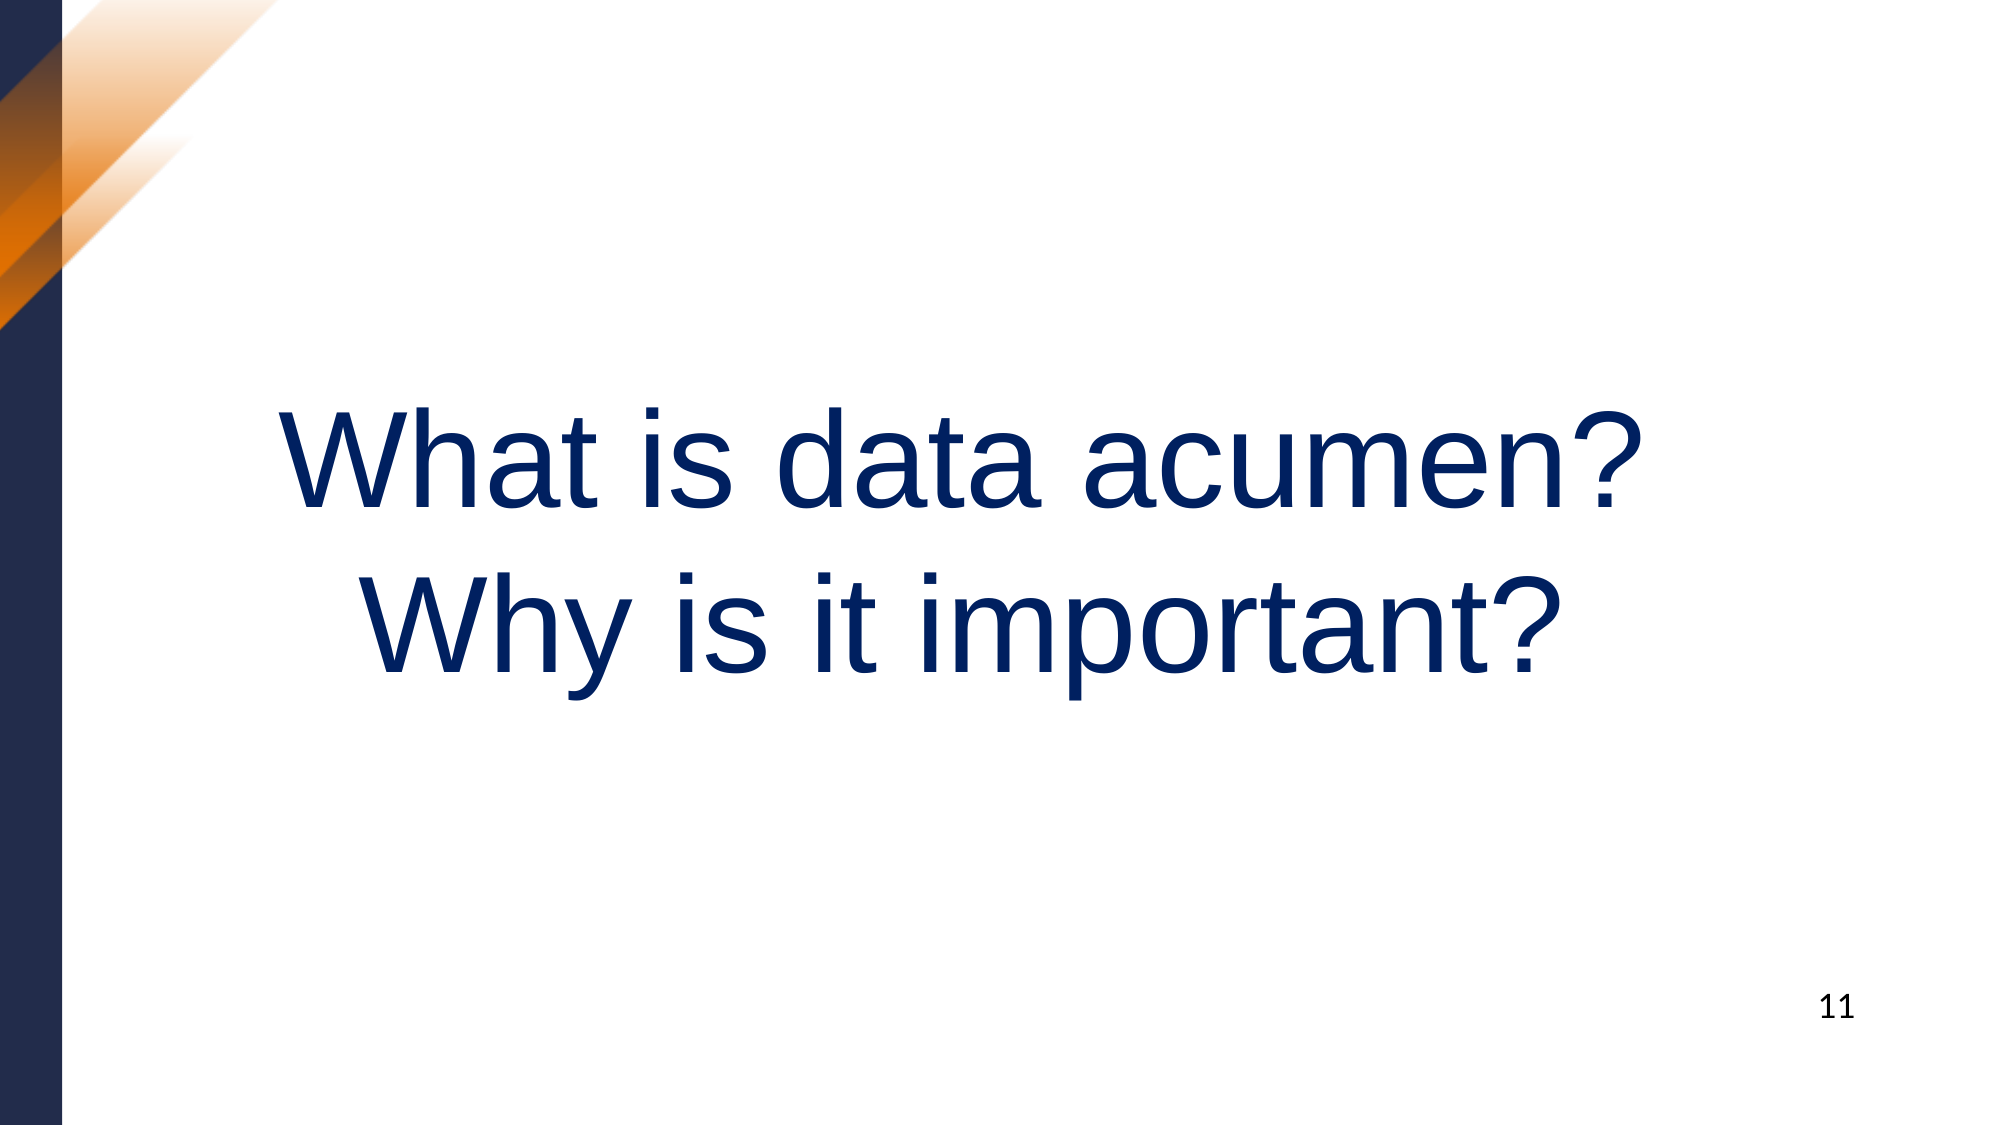

What is data acumen?
Why is it important?
11